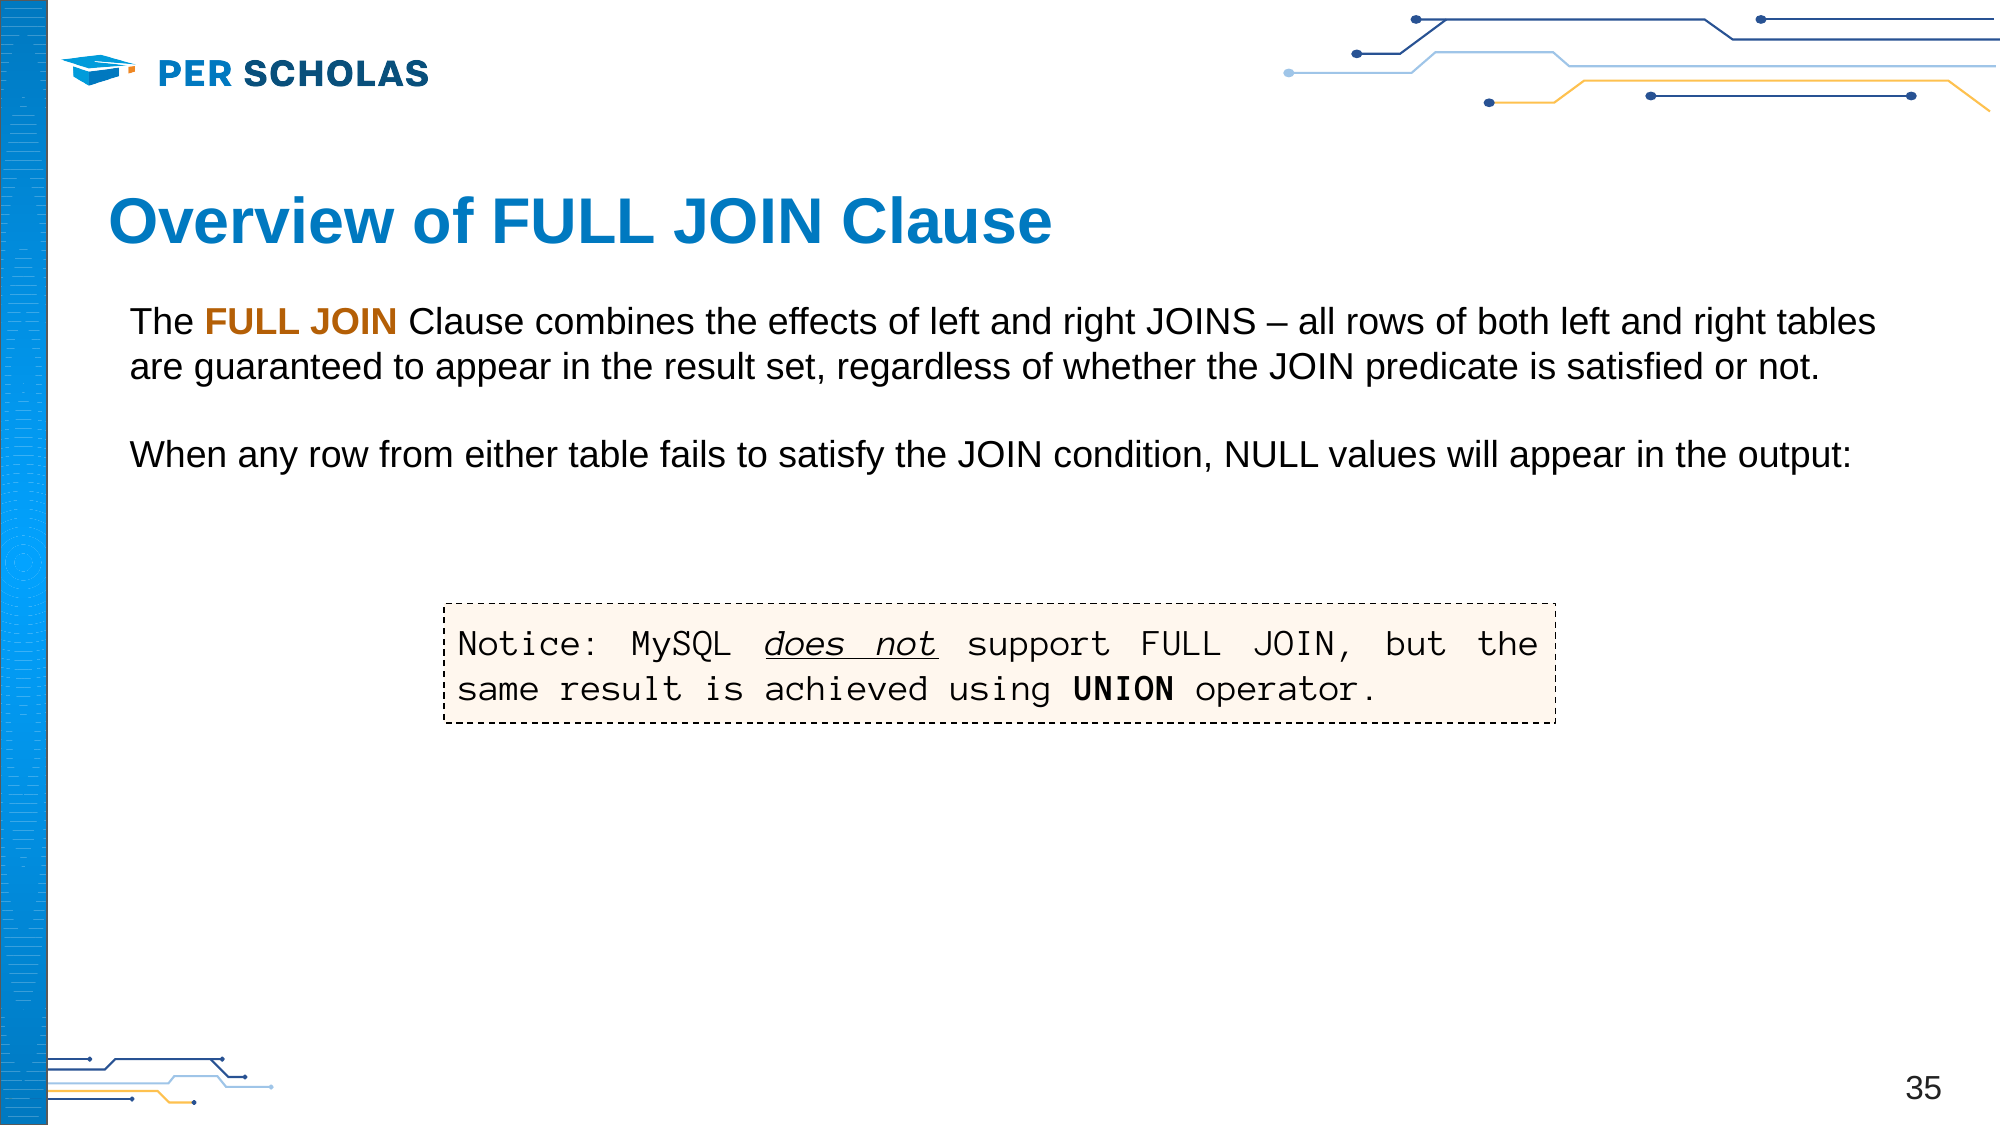

# Overview of FULL JOIN Clause
The FULL JOIN Clause combines the effects of left and right JOINS – all rows of both left and right tables are guaranteed to appear in the result set, regardless of whether the JOIN predicate is satisfied or not.

When any row from either table fails to satisfy the JOIN condition, NULL values will appear in the output:
Notice: MySQL does not support FULL JOIN, but the same result is achieved using UNION operator.
35